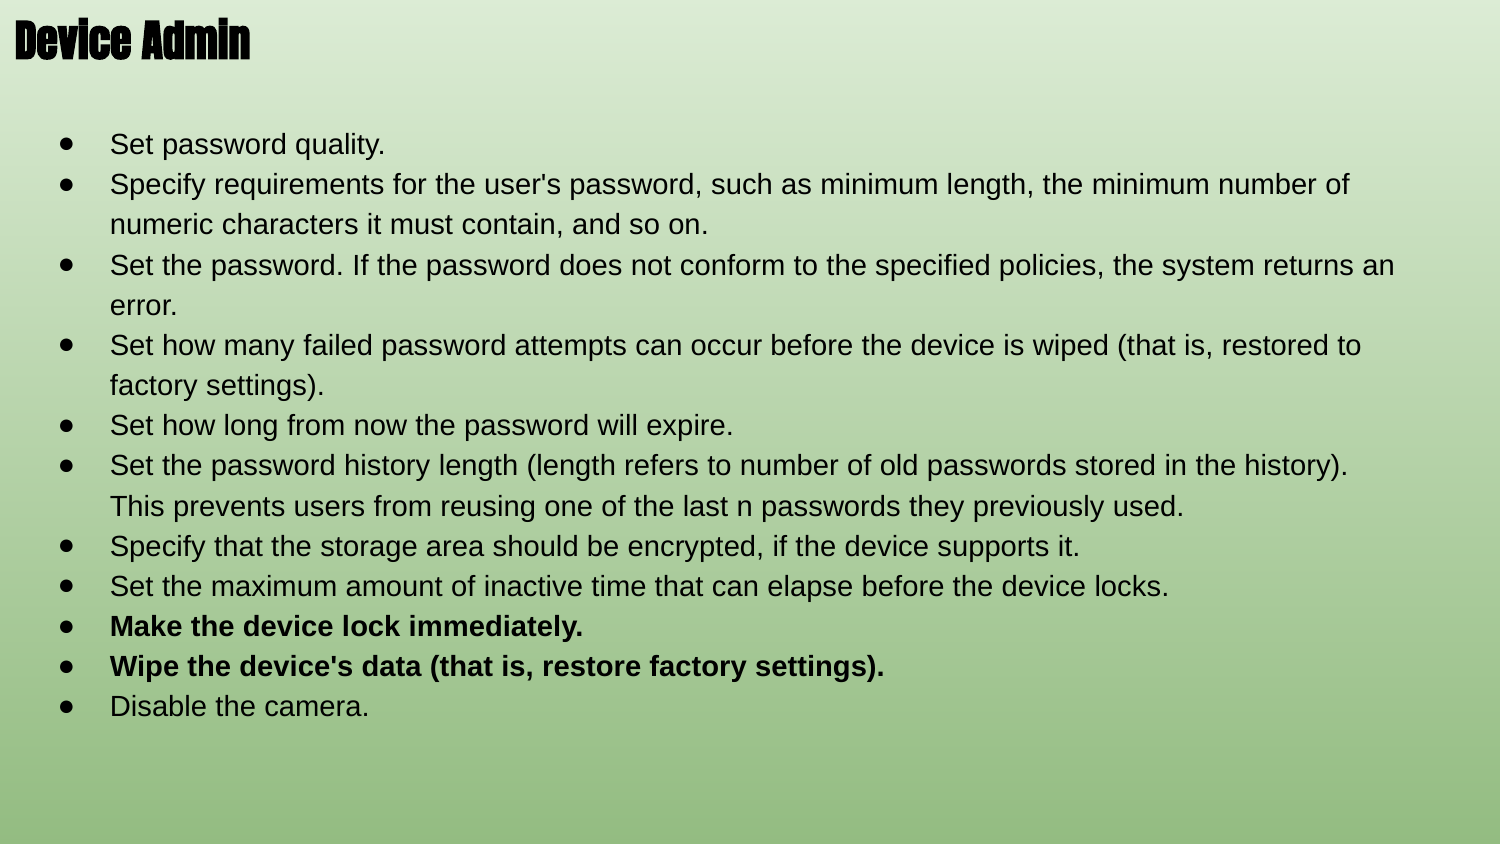

Device Admin
Set password quality.
Specify requirements for the user's password, such as minimum length, the minimum number of numeric characters it must contain, and so on.
Set the password. If the password does not conform to the specified policies, the system returns an error.
Set how many failed password attempts can occur before the device is wiped (that is, restored to factory settings).
Set how long from now the password will expire.
Set the password history length (length refers to number of old passwords stored in the history). This prevents users from reusing one of the last n passwords they previously used.
Specify that the storage area should be encrypted, if the device supports it.
Set the maximum amount of inactive time that can elapse before the device locks.
Make the device lock immediately.
Wipe the device's data (that is, restore factory settings).
Disable the camera.